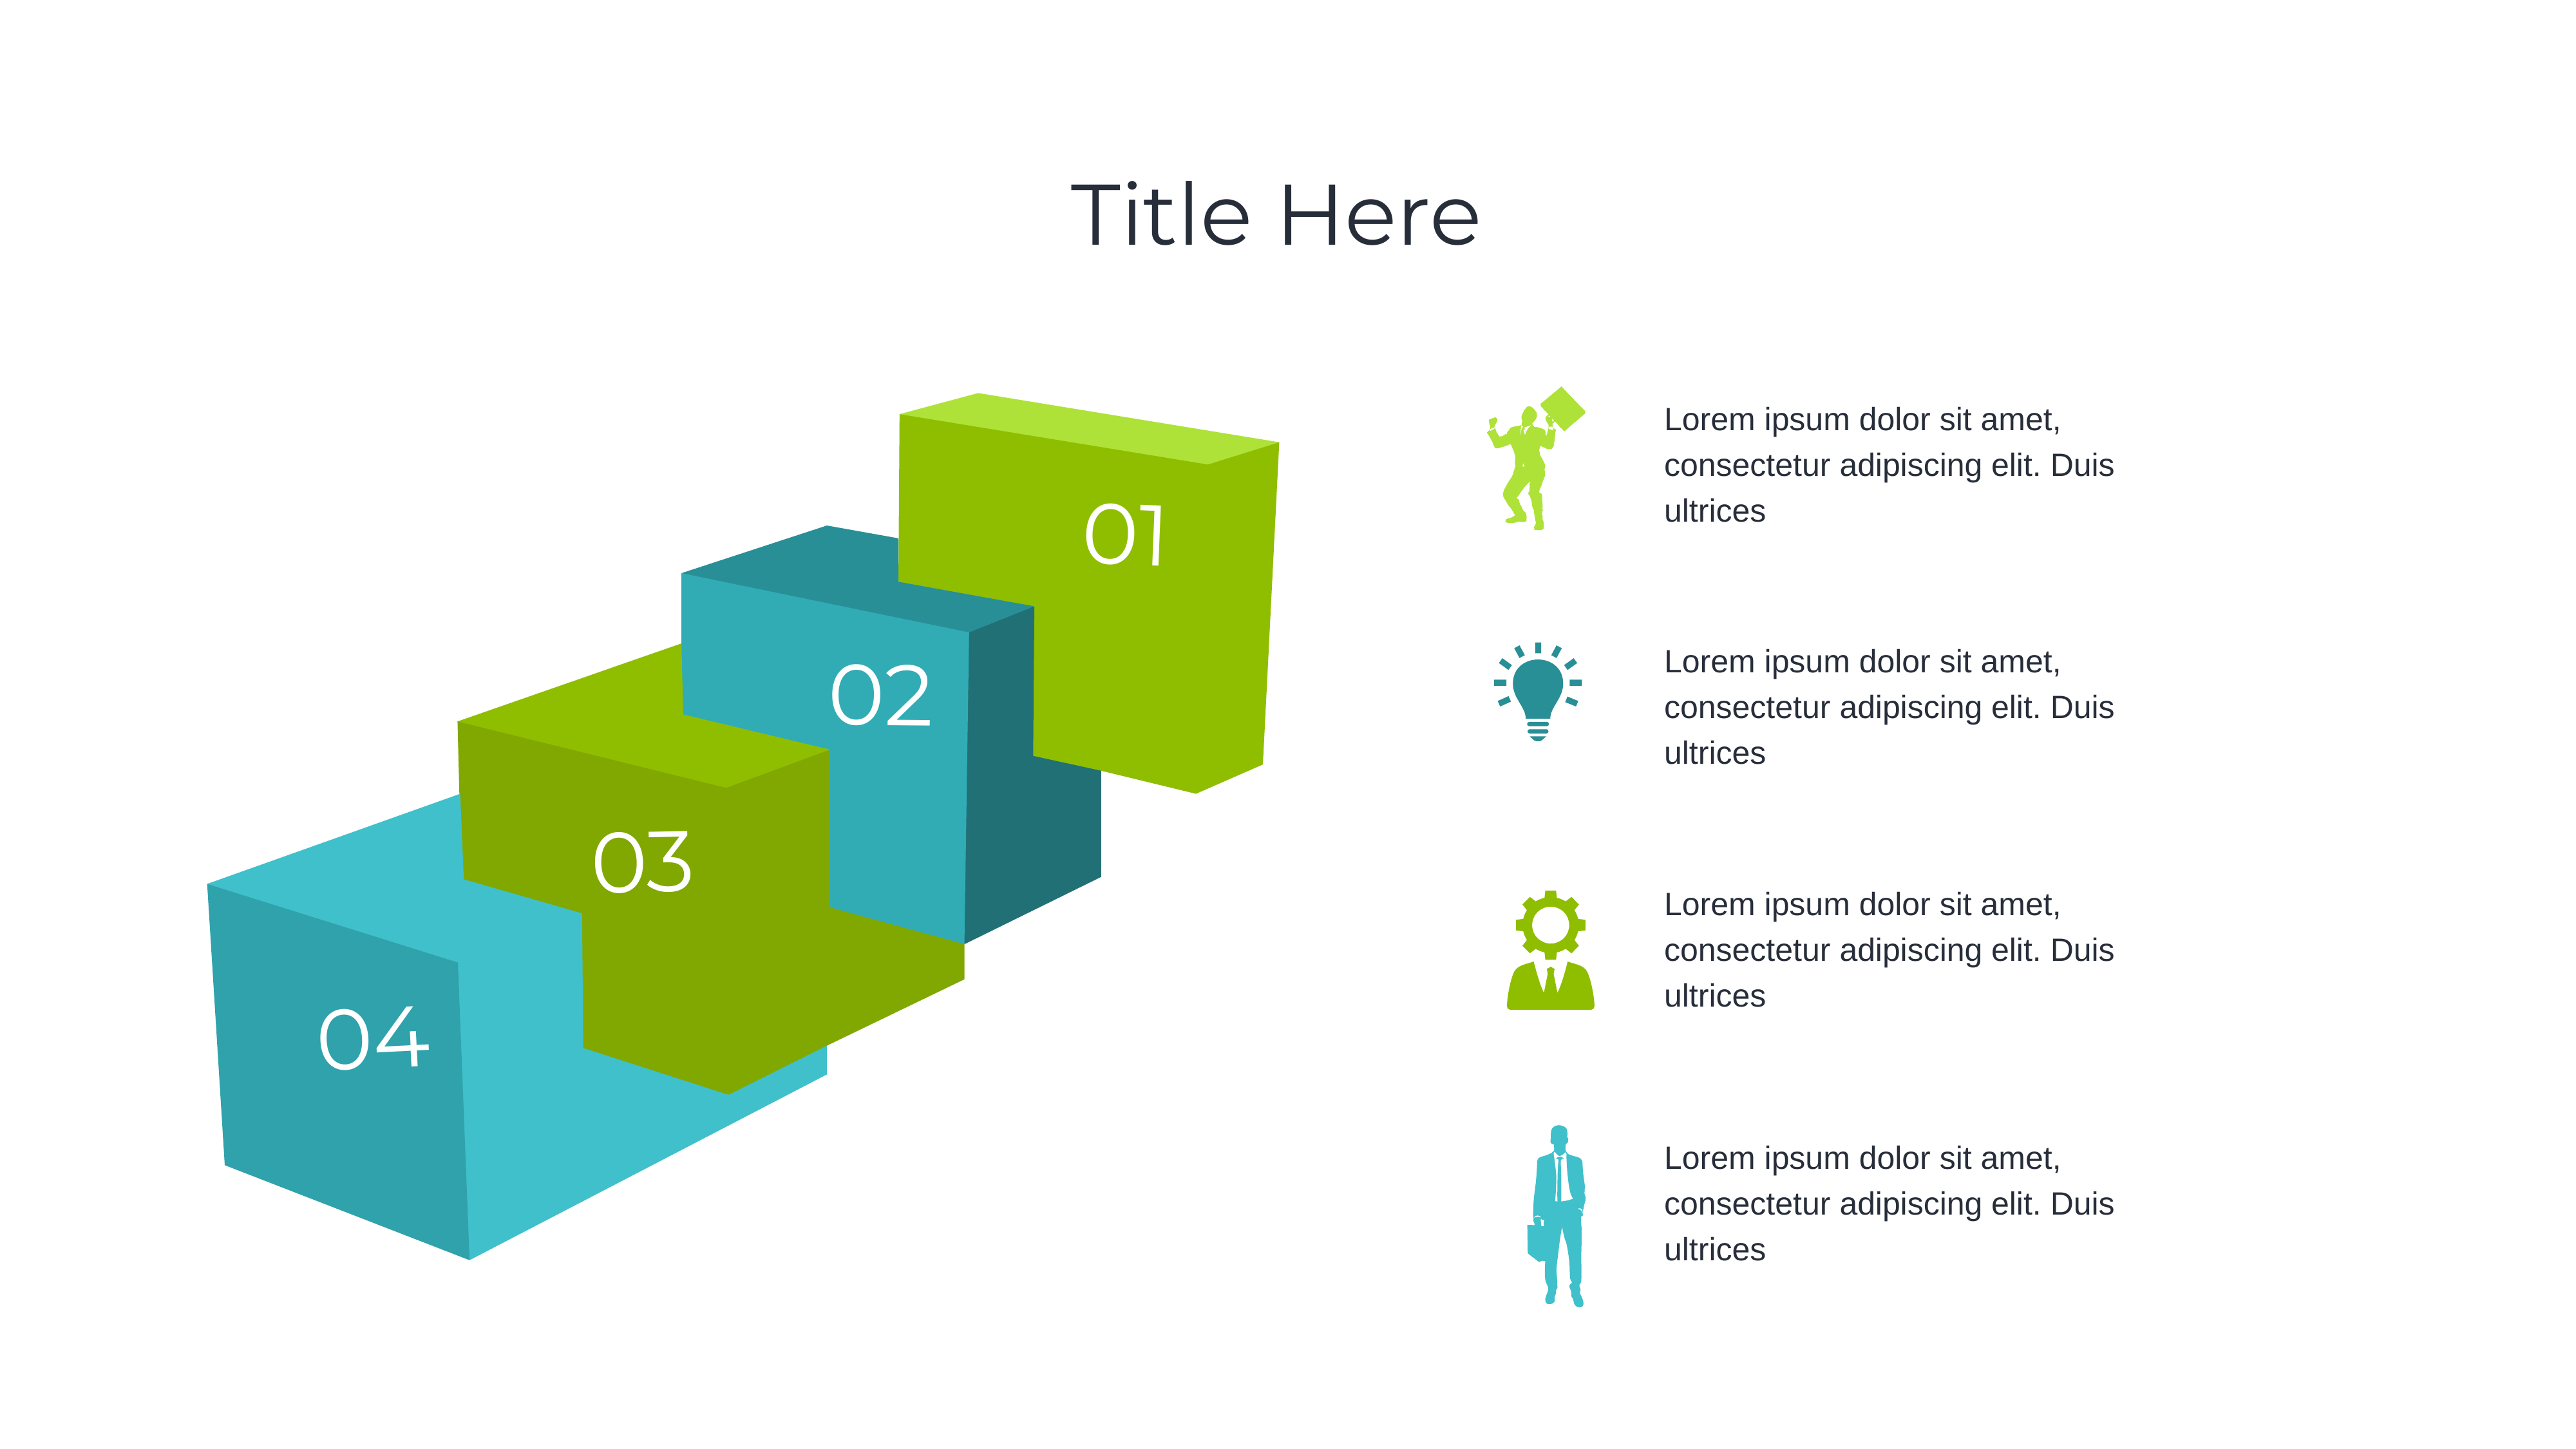

# Title Here
Lorem ipsum dolor sit amet, consectetur adipiscing elit. Duis ultrices

01

Lorem ipsum dolor sit amet, consectetur adipiscing elit. Duis ultrices
02

03
Lorem ipsum dolor sit amet, consectetur adipiscing elit. Duis ultrices

04

Lorem ipsum dolor sit amet, consectetur adipiscing elit. Duis ultrices